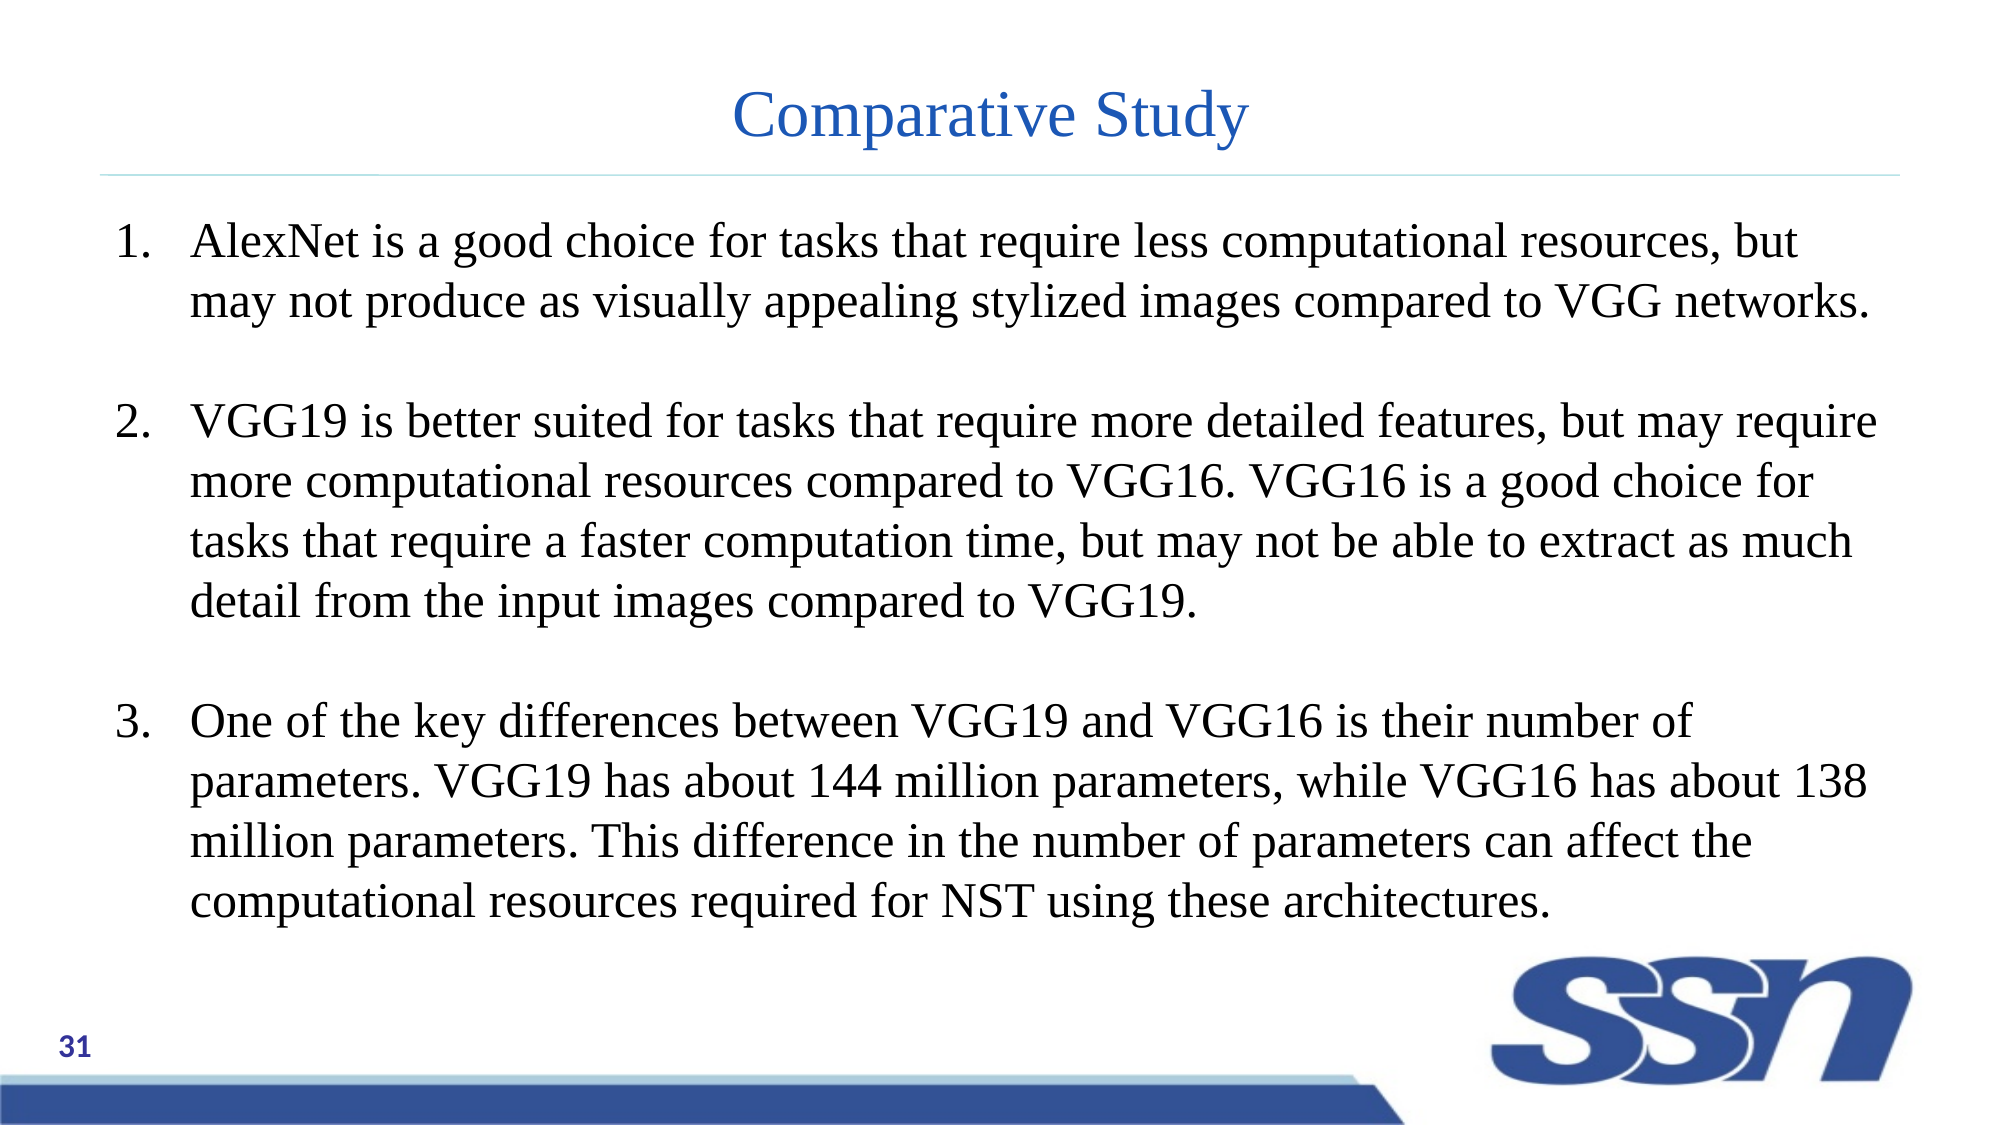

# Comparative Study
AlexNet is a good choice for tasks that require less computational resources, but may not produce as visually appealing stylized images compared to VGG networks.

VGG19 is better suited for tasks that require more detailed features, but may require more computational resources compared to VGG16. VGG16 is a good choice for tasks that require a faster computation time, but may not be able to extract as much detail from the input images compared to VGG19.

One of the key differences between VGG19 and VGG16 is their number of parameters. VGG19 has about 144 million parameters, while VGG16 has about 138 million parameters. This difference in the number of parameters can affect the computational resources required for NST using these architectures.